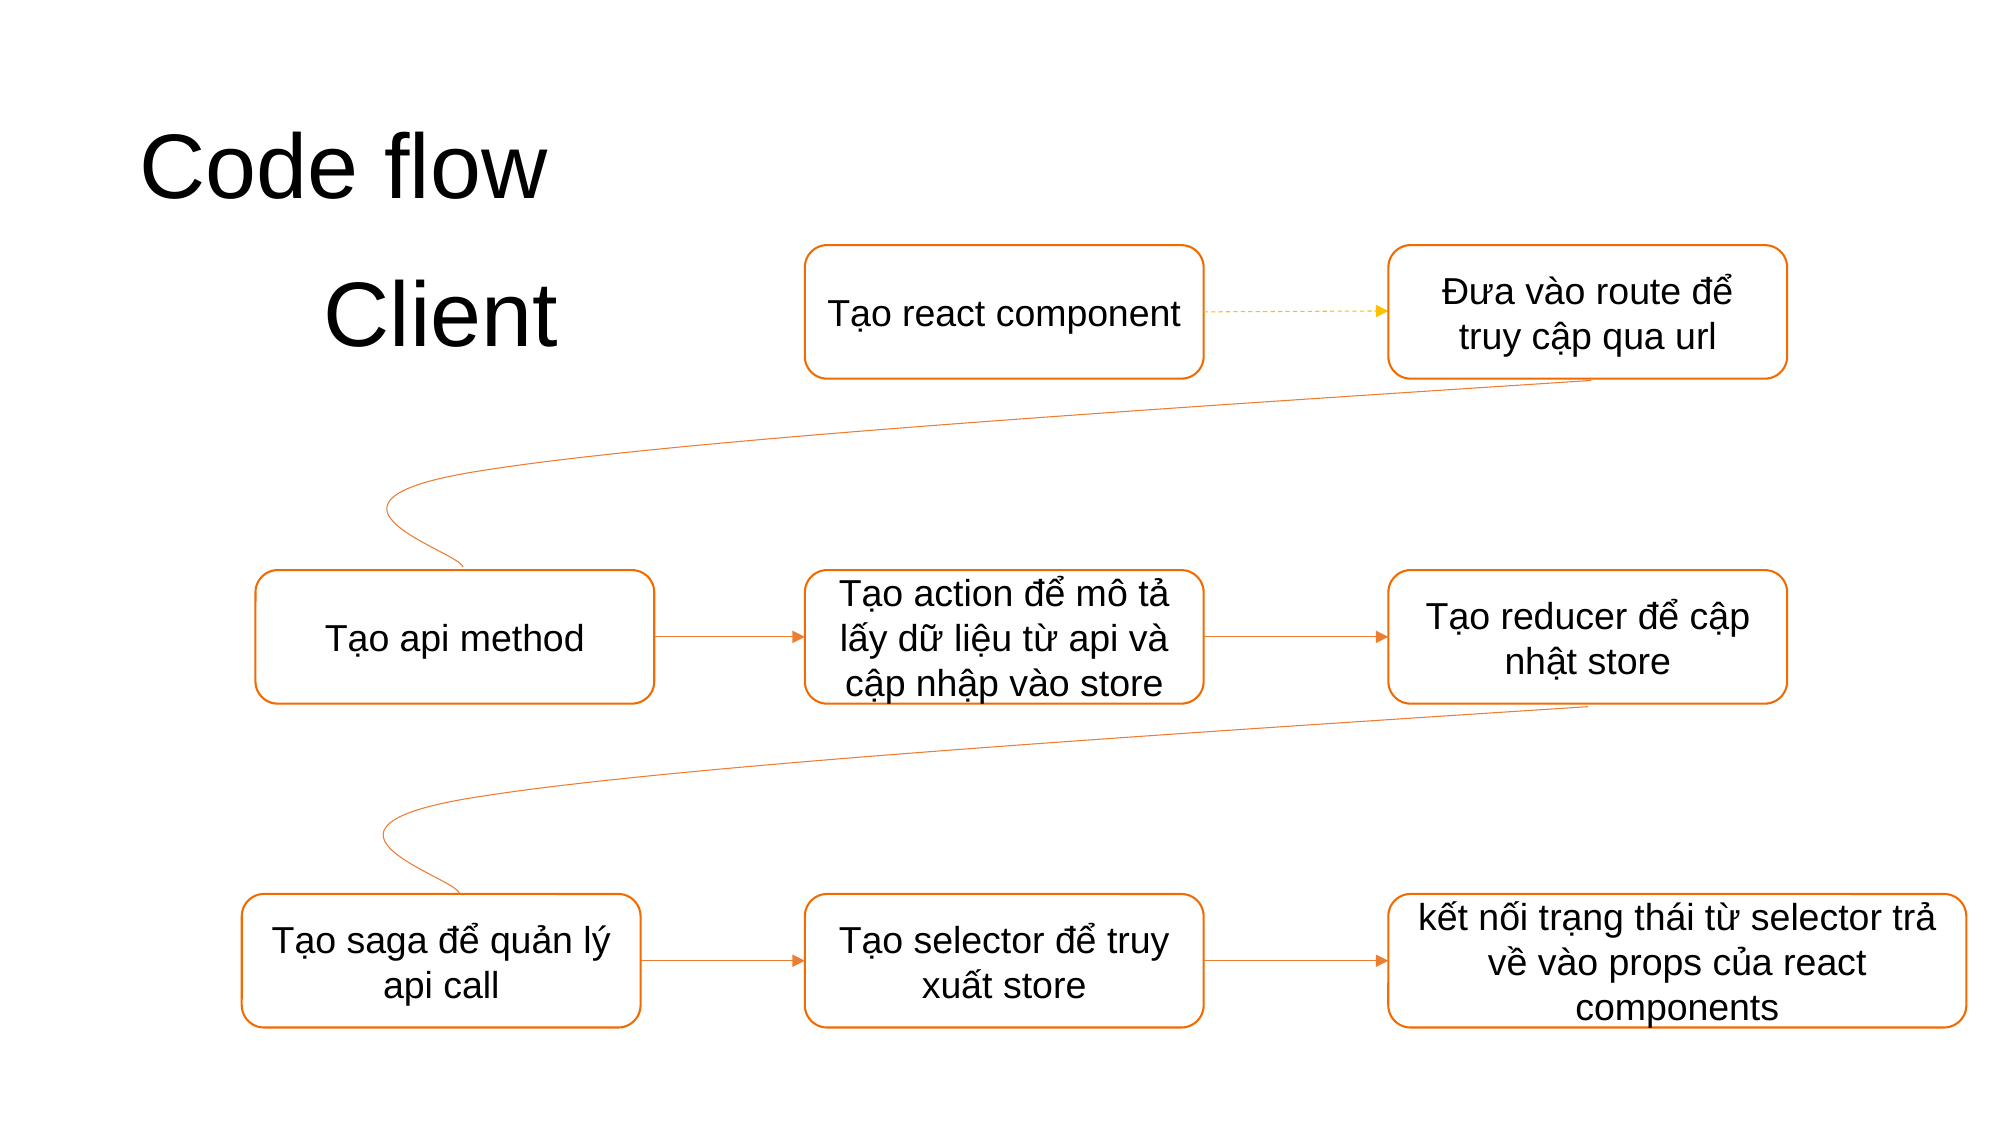

# Code flow
Tạo react component
Đưa vào route để truy cập qua url
Client

Tạo api method
Tạo action để mô tả lấy dữ liệu từ api và cập nhập vào store
Tạo reducer để cập nhật store

Tạo selector để truy xuất store
kết nối trạng thái từ selector trả về vào props của react components
Tạo saga để quản lý api call